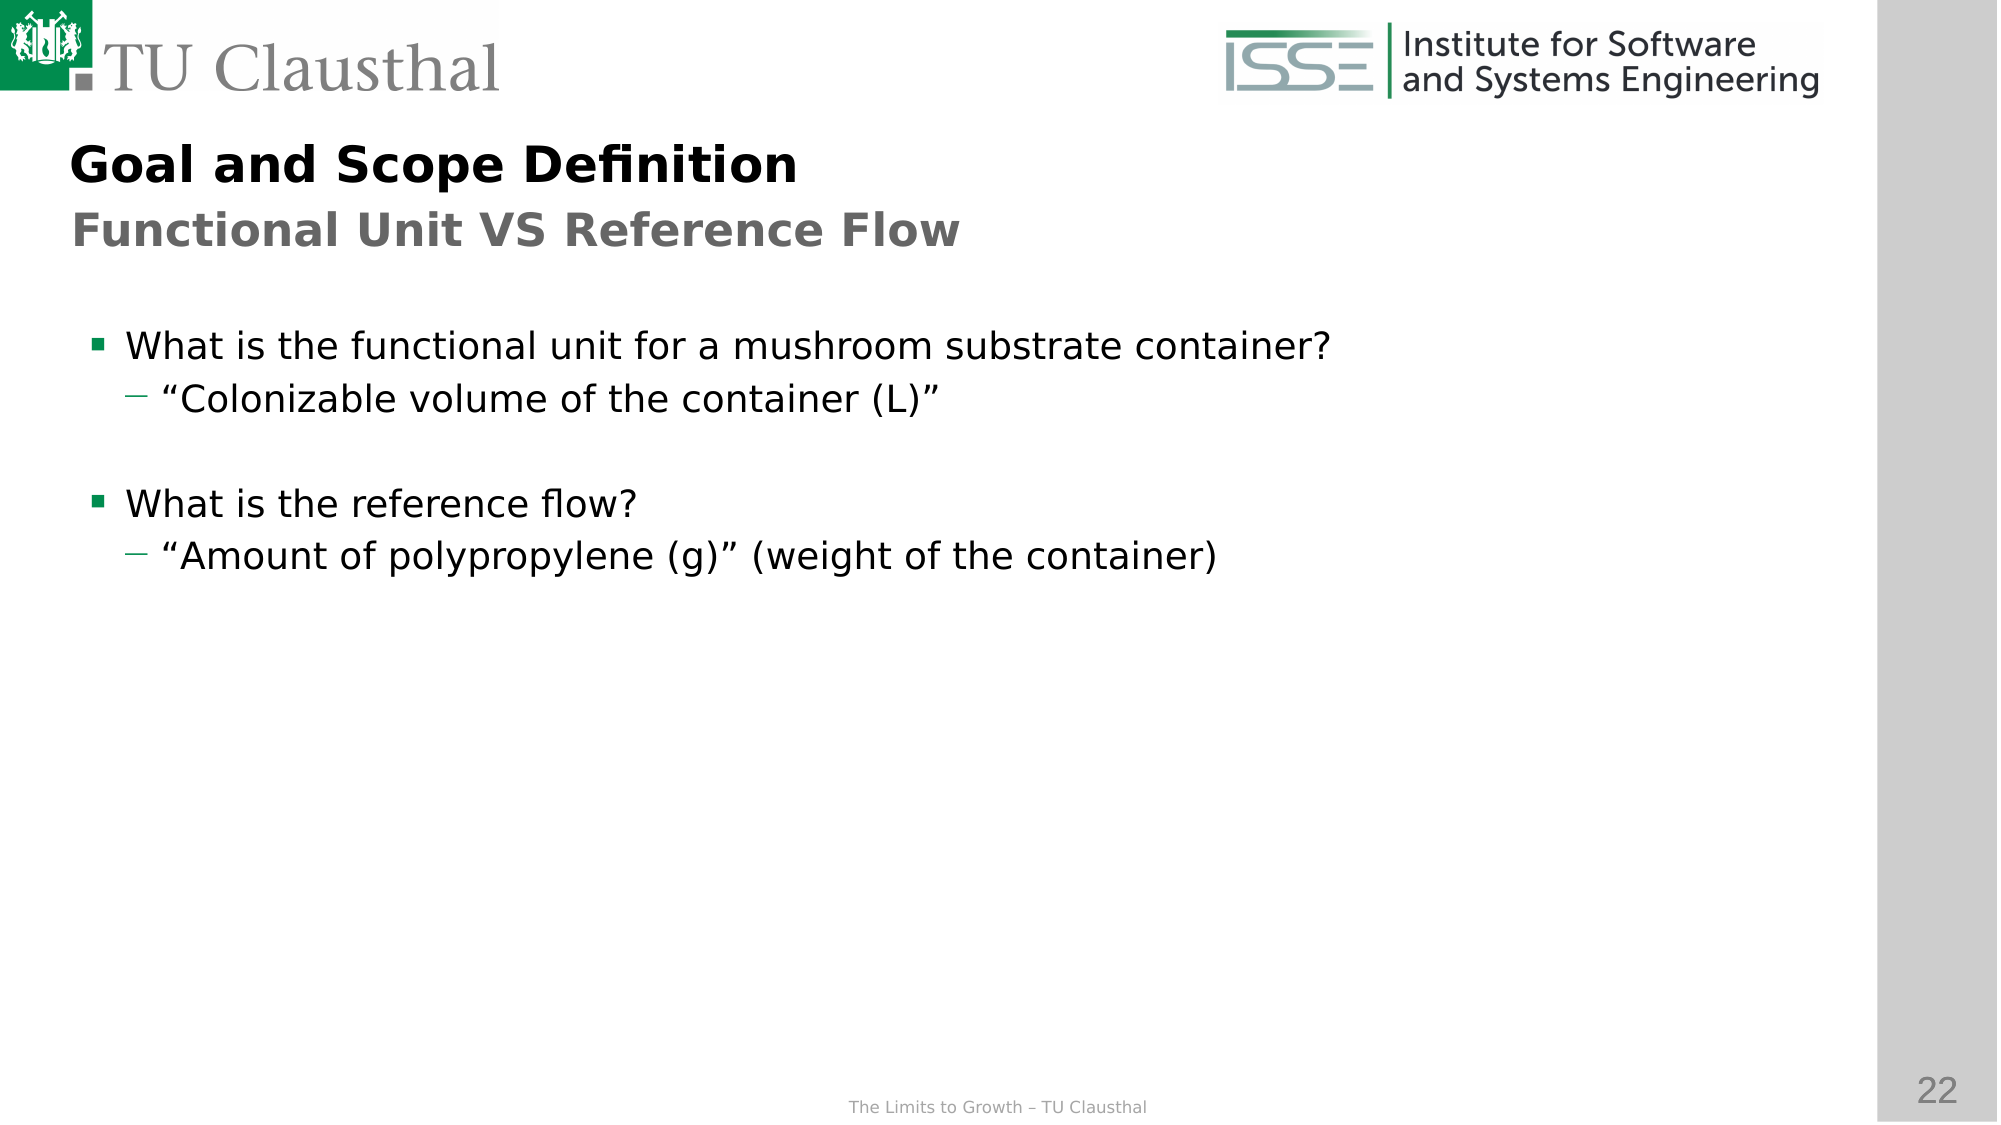

Goal and Scope Definition
Functional Unit VS Reference Flow

What is the functional unit for a mushroom substrate container?
“Colonizable volume of the container (L)”

What is the reference flow?
“Amount of polypropylene (g)” (weight of the container)